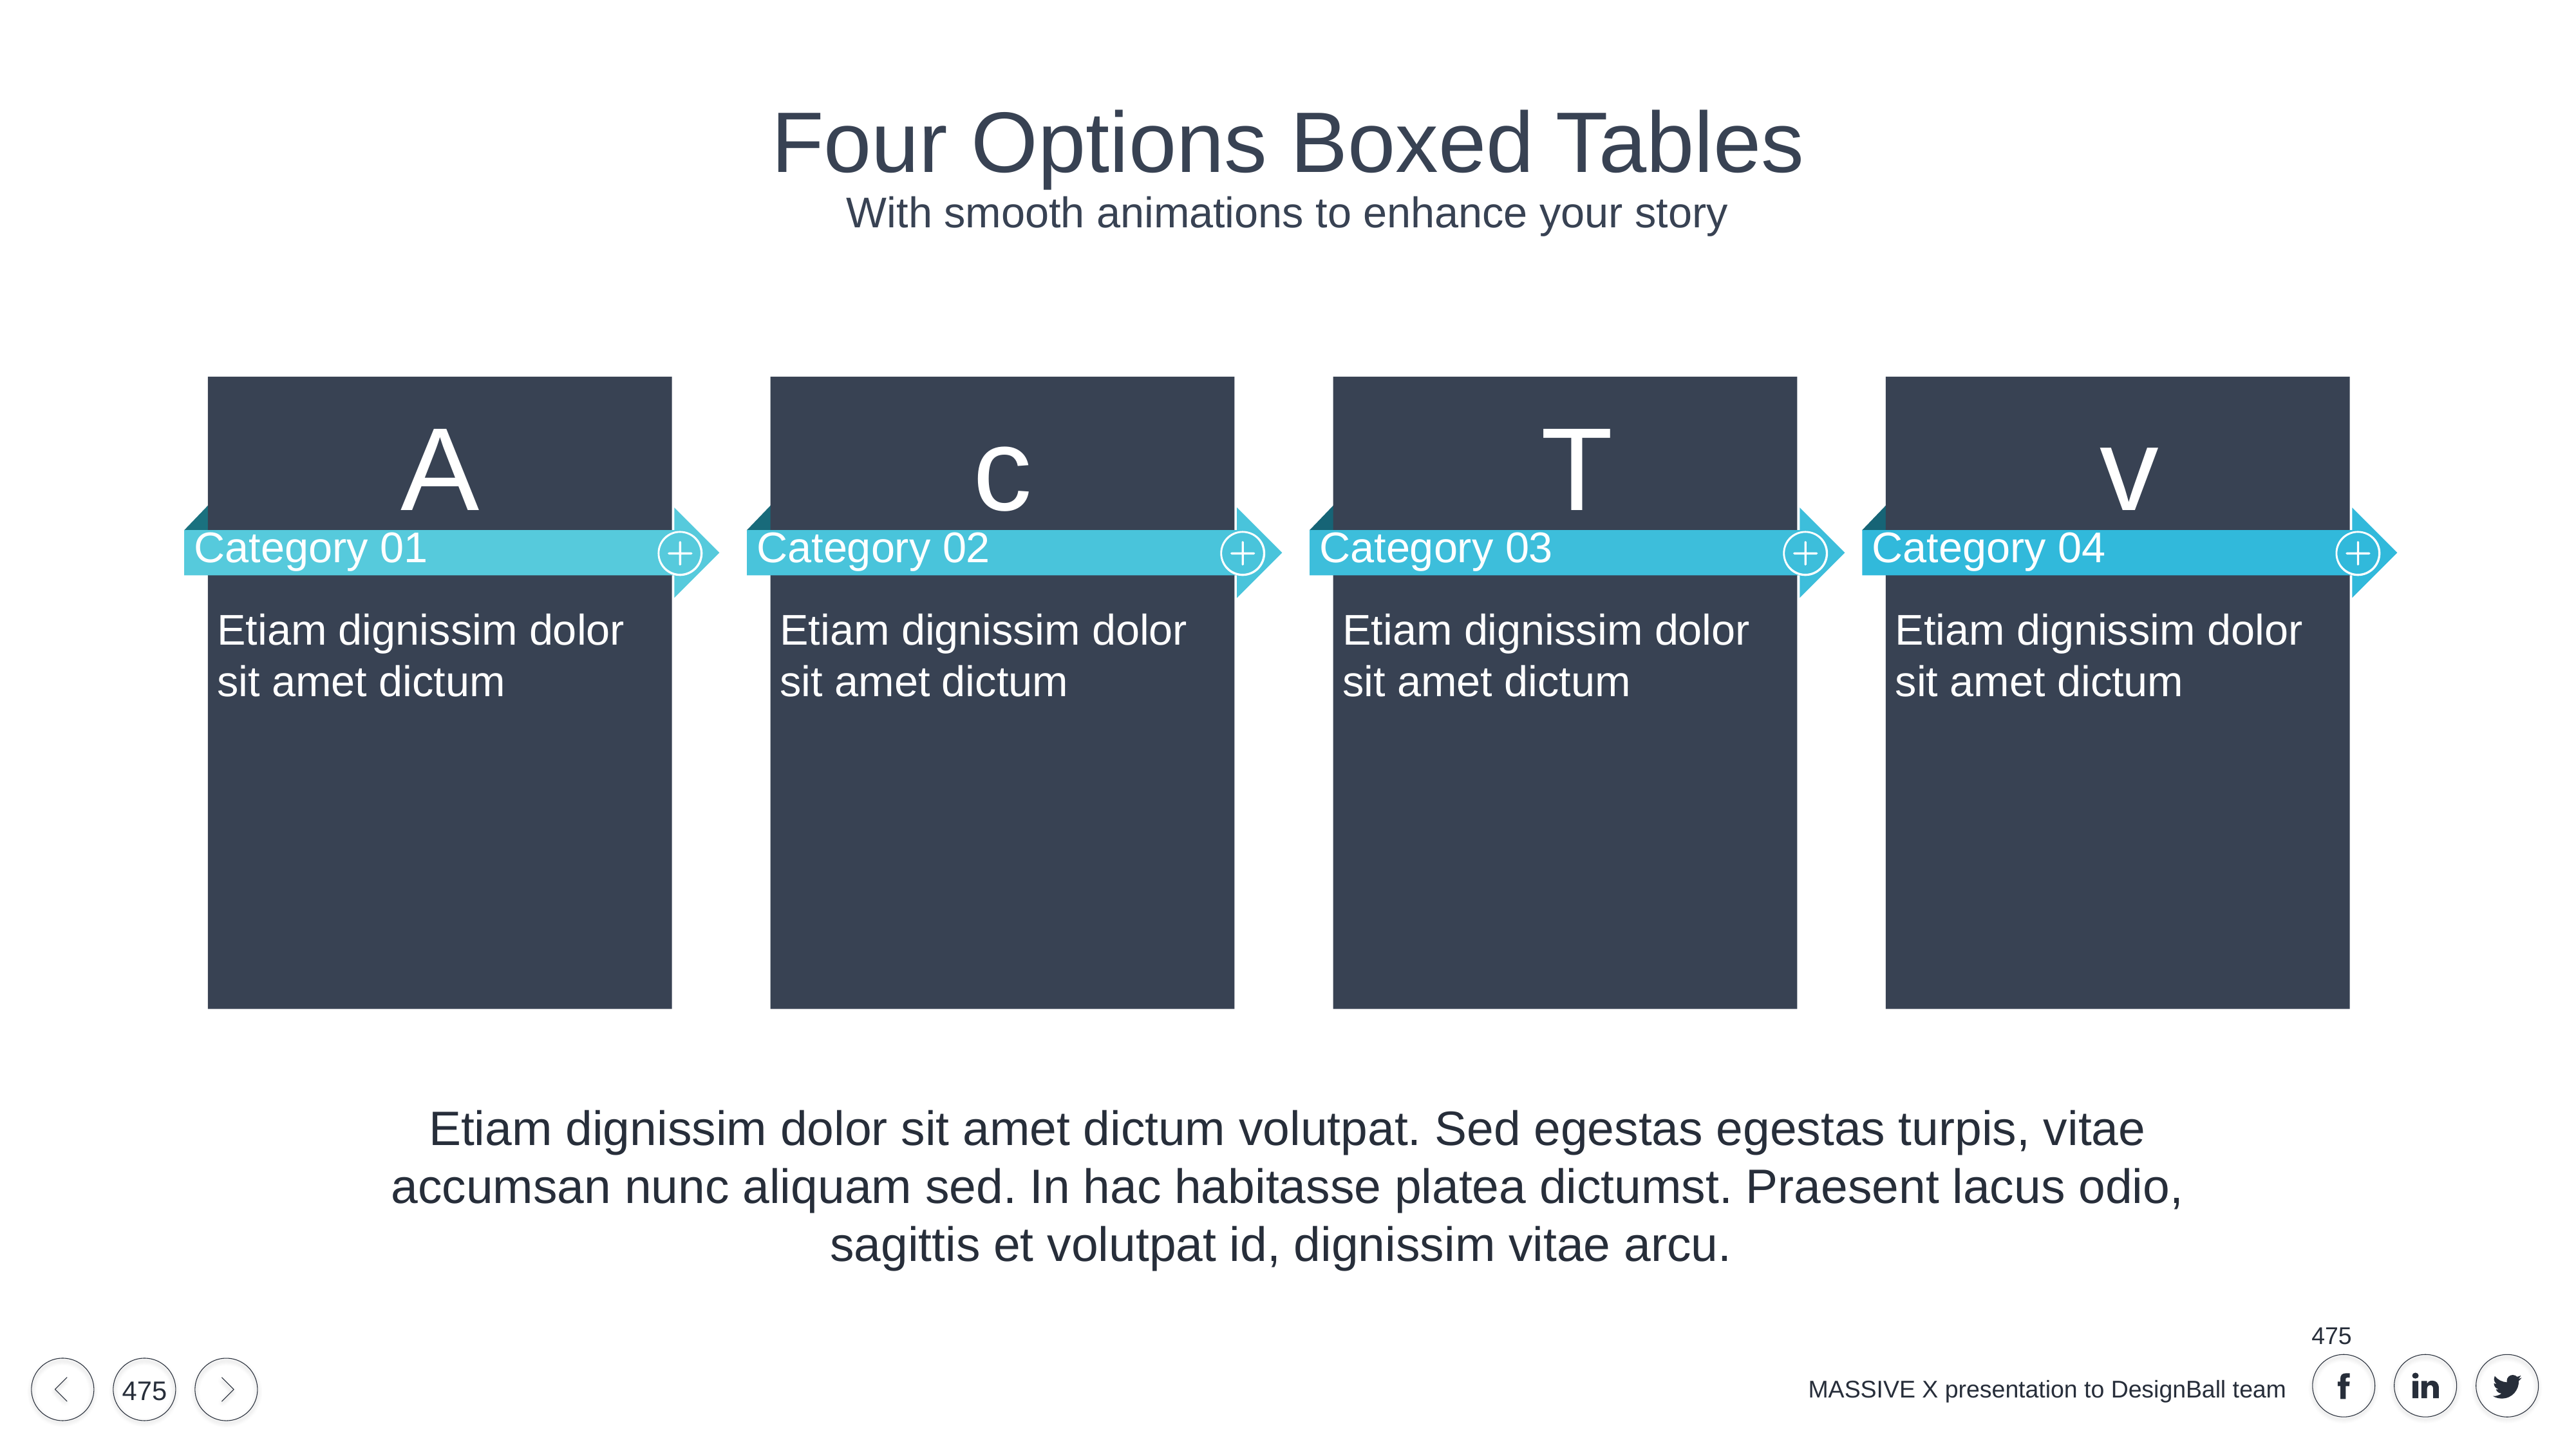

Four Options Boxed Tables
With smooth animations to enhance your story

A
c
T
v

Category 01
Category 02
Category 03
Category 04

Etiam dignissim dolor sit amet dictum
Etiam dignissim dolor sit amet dictum
Etiam dignissim dolor sit amet dictum
Etiam dignissim dolor sit amet dictum
Etiam dignissim dolor sit amet dictum volutpat. Sed egestas egestas turpis, vitae accumsan nunc aliquam sed. In hac habitasse platea dictumst. Praesent lacus odio, sagittis et volutpat id, dignissim vitae arcu.
475